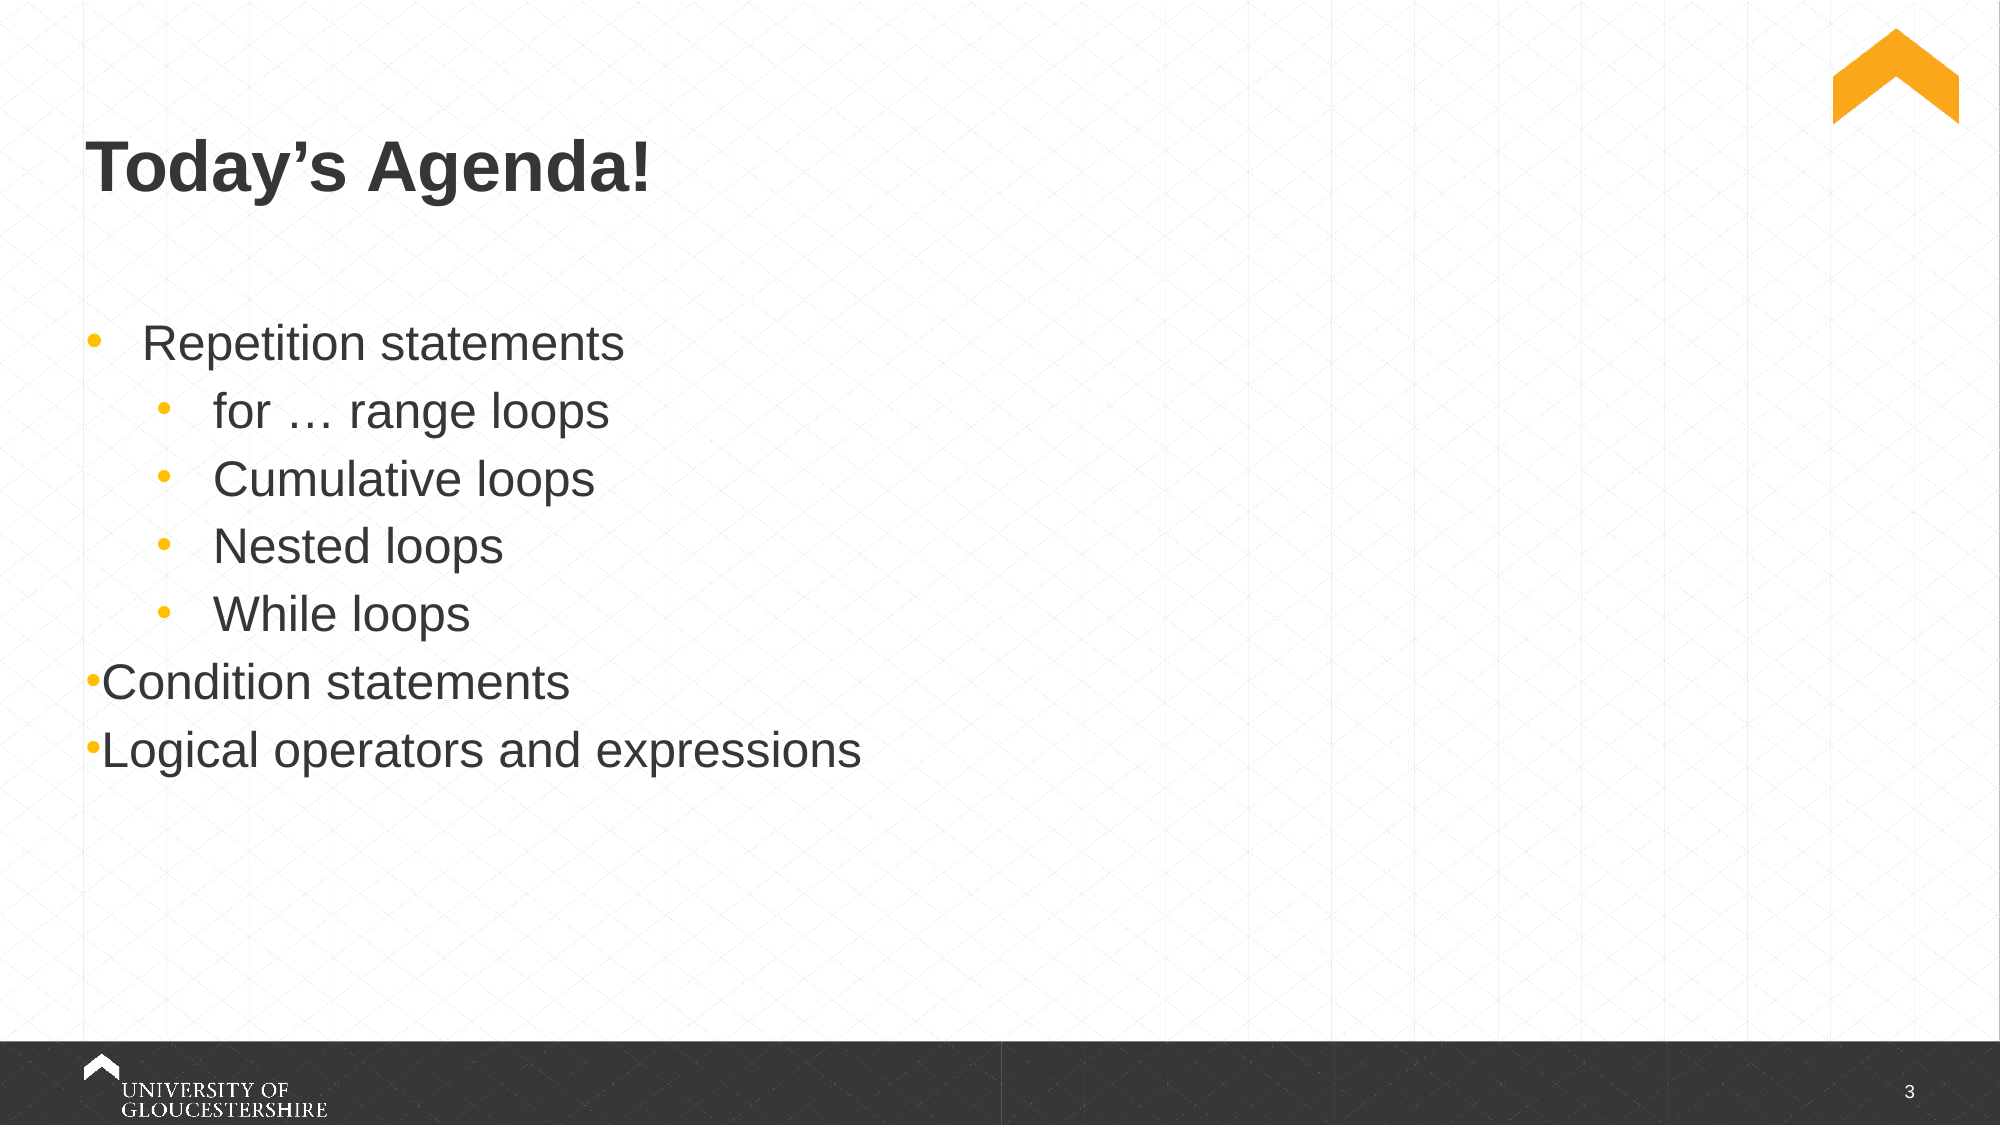

# Today’s Agenda!
Repetition statements
for … range loops
Cumulative loops
Nested loops
While loops
Condition statements
Logical operators and expressions